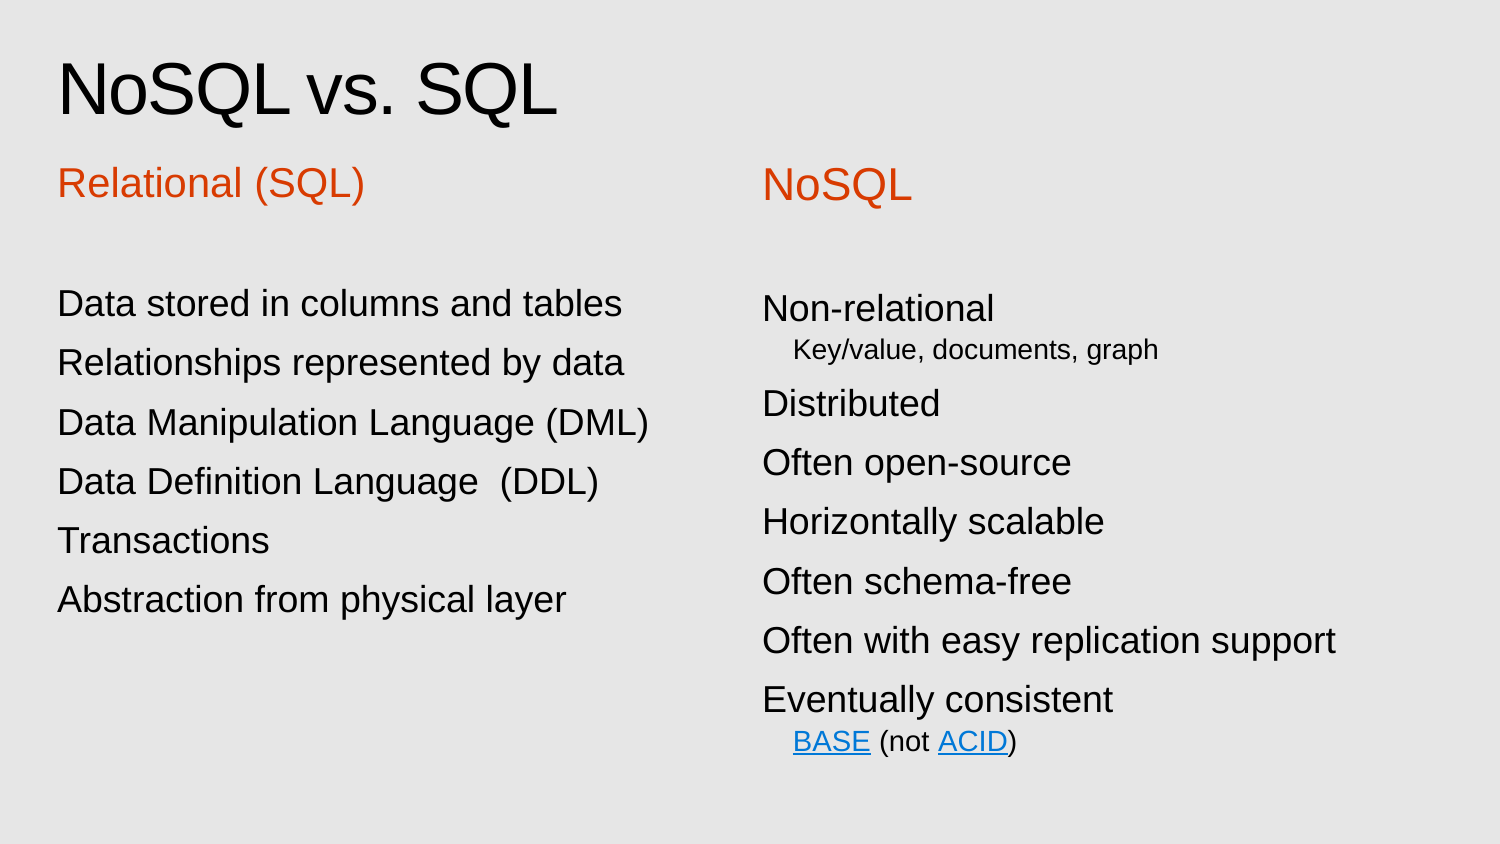

# NoSQL vs. SQL
Relational (SQL)

Data stored in columns and tables
Relationships represented by data
Data Manipulation Language (DML)
Data Definition Language  (DDL)
Transactions
Abstraction from physical layer

NoSQL

Non-relational
Key/value, documents, graph
Distributed
Often open-source
Horizontally scalable
Often schema-free
Often with easy replication support
Eventually consistent
BASE (not ACID)